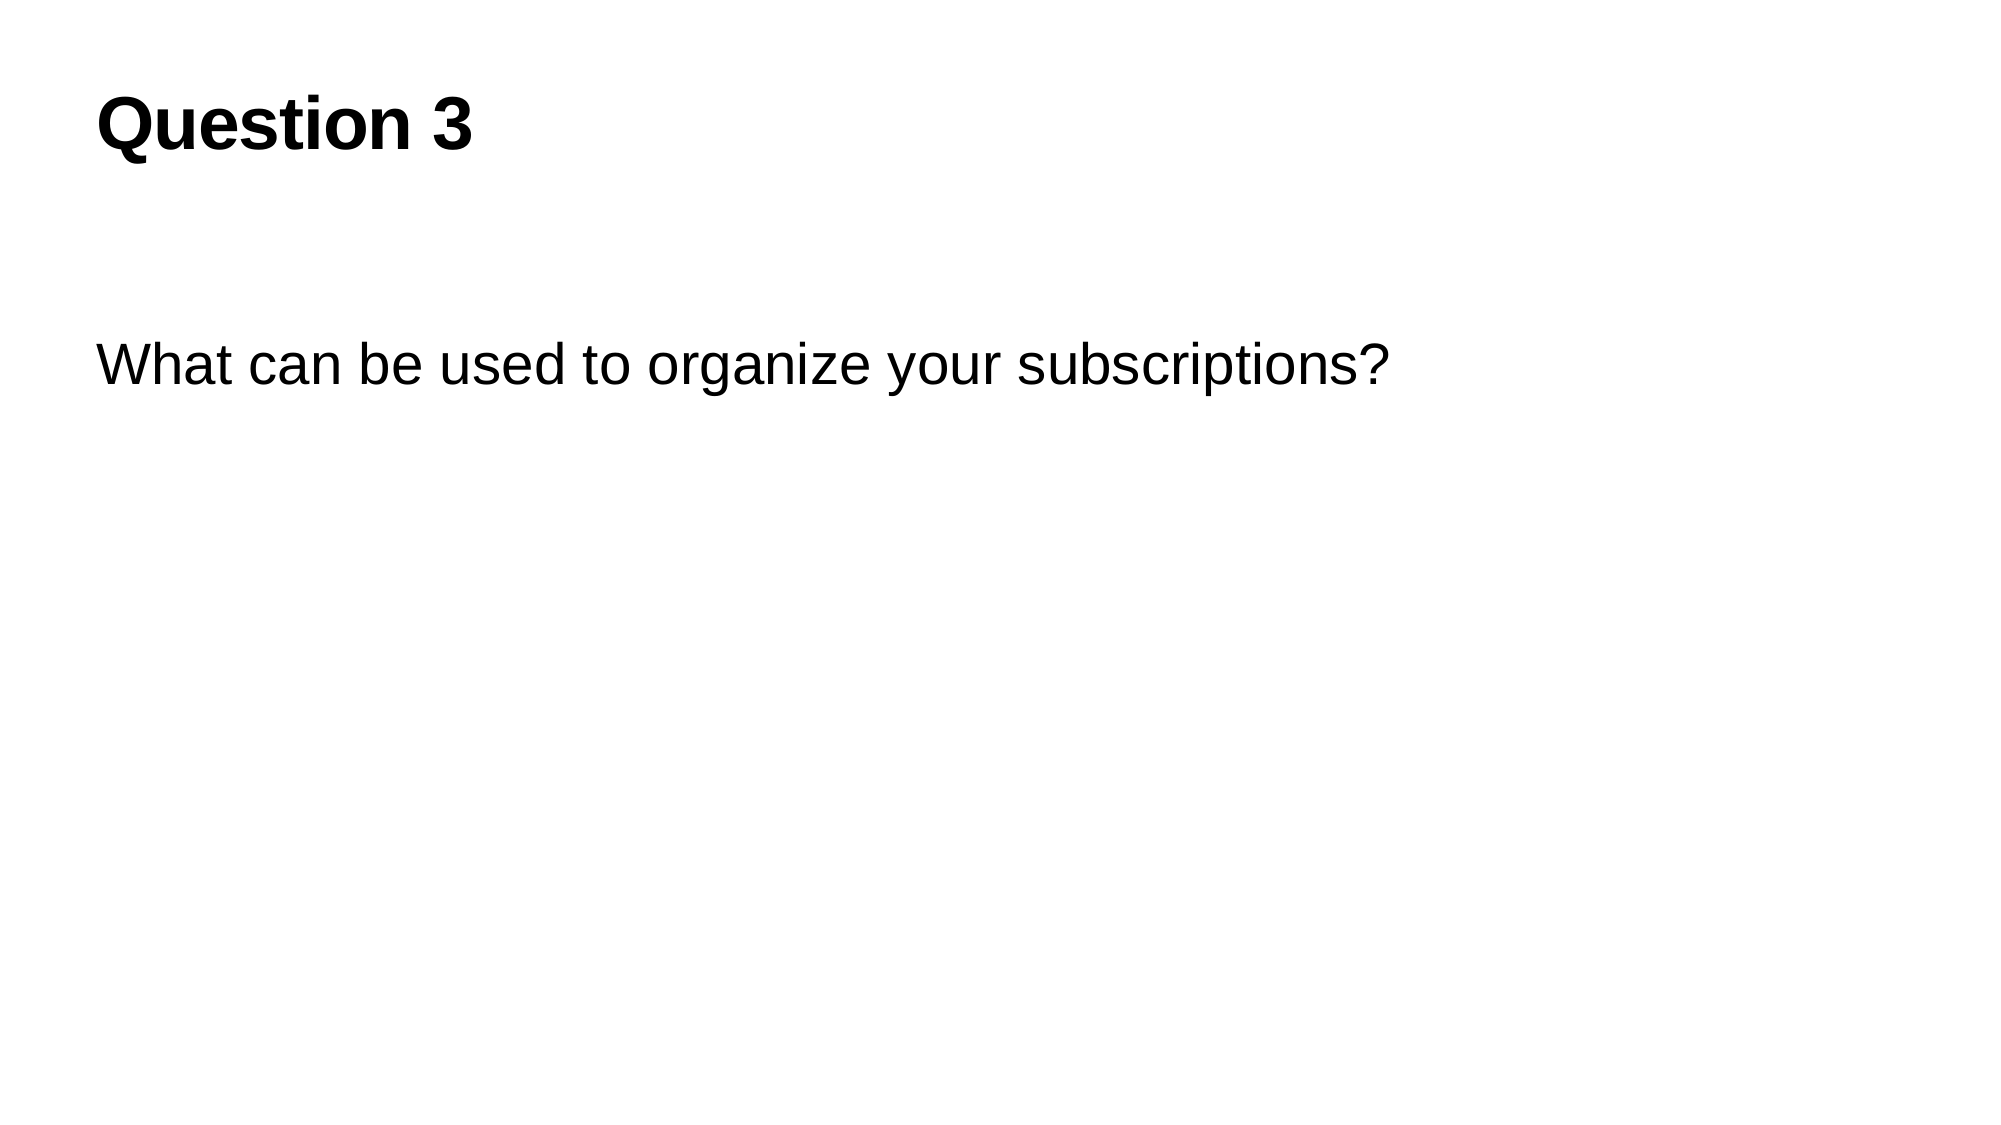

# Question 3
What can be used to organize your subscriptions?